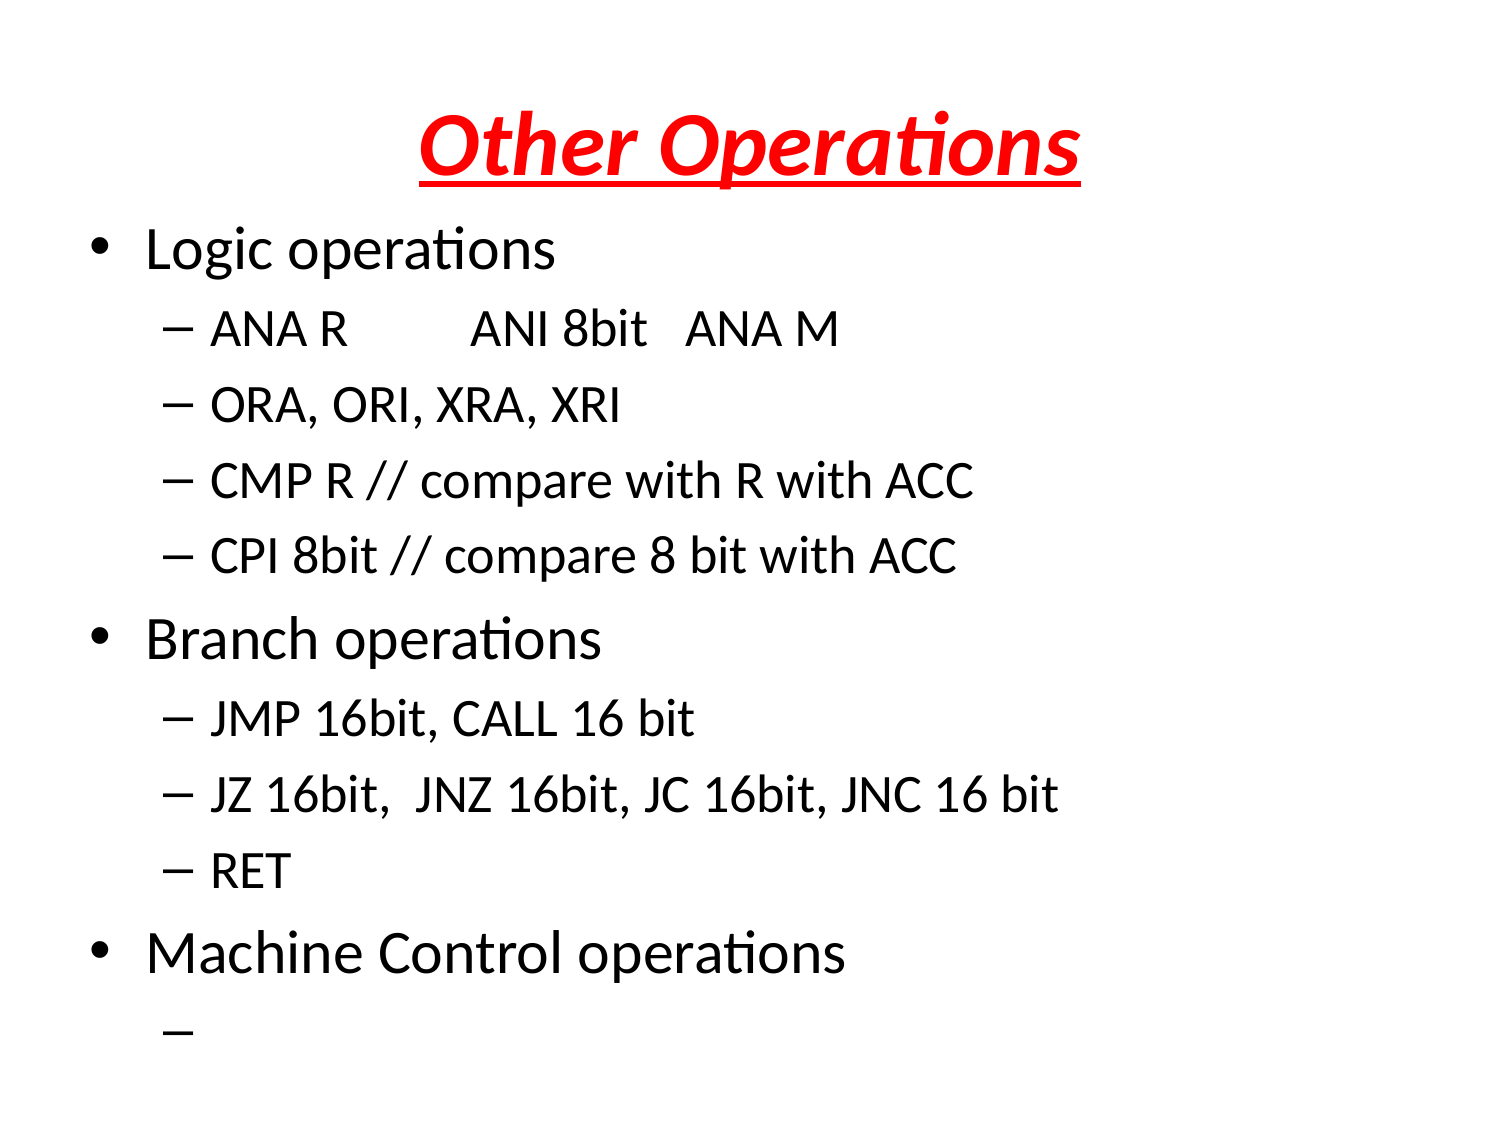

Other Operations
Logic operations
ANA R          ANI 8bit   ANA M
ORA, ORI, XRA, XRI
CMP R // compare with R with ACC
CPI 8bit // compare 8 bit with ACC
Branch operations
JMP 16bit, CALL 16 bit
JZ 16bit,  JNZ 16bit, JC 16bit, JNC 16 bit
RET
Machine Control operations